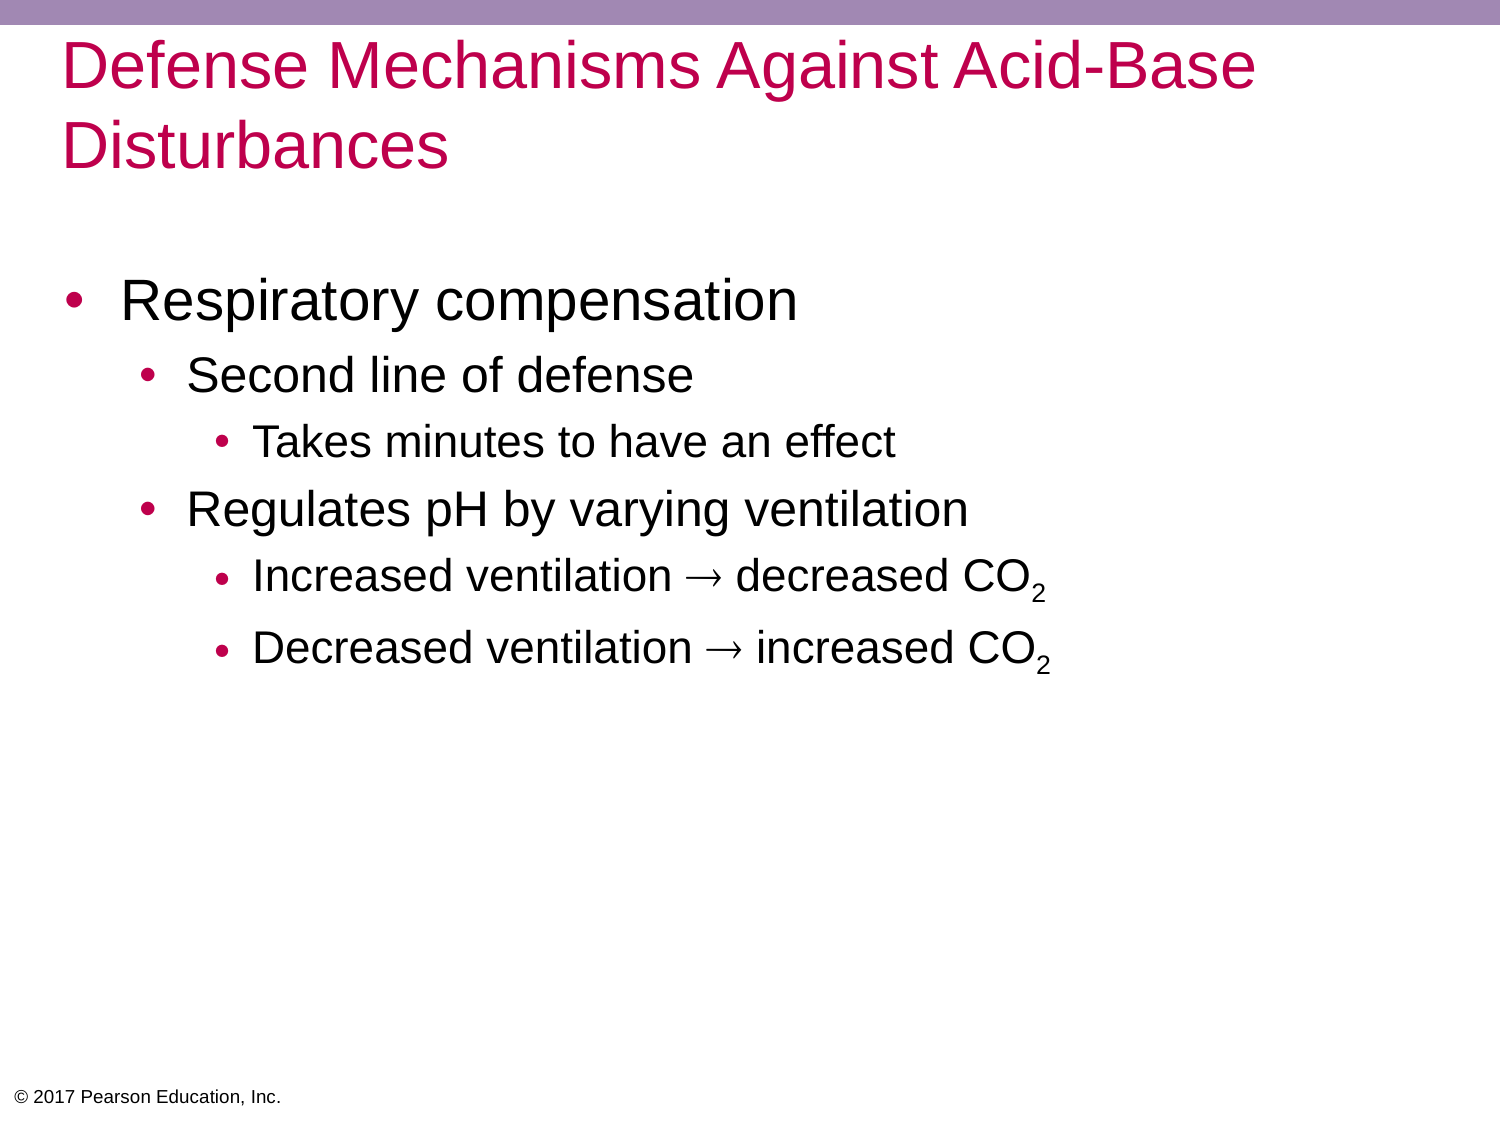

# Defense Mechanisms Against Acid-Base Disturbances
Respiratory compensation
Second line of defense
Takes minutes to have an effect
Regulates pH by varying ventilation
Increased ventilation → decreased CO2
Decreased ventilation → increased CO2